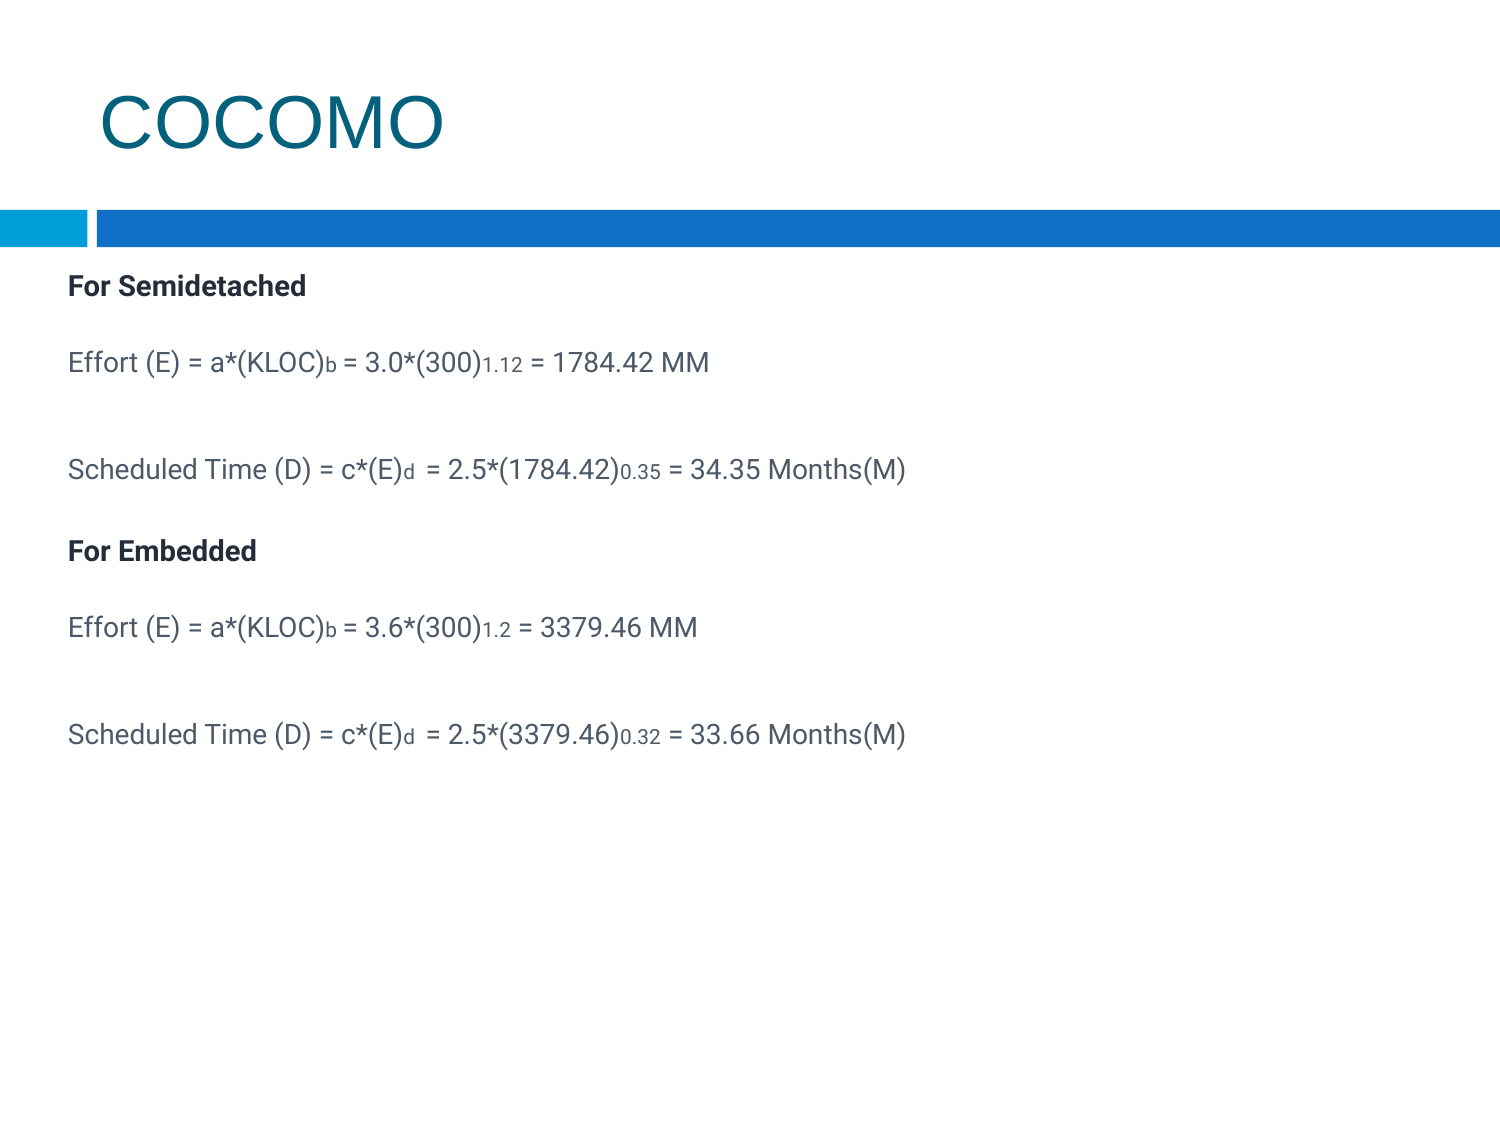

# COCOMO

For Semidetached
Effort (E) = a*(KLOC)b = 3.0*(300)1.12 = 1784.42 MM
Scheduled Time (D) = c*(E)d  = 2.5*(1784.42)0.35 = 34.35 Months(M)
For Embedded
Effort (E) = a*(KLOC)b = 3.6*(300)1.2 = 3379.46 MM
Scheduled Time (D) = c*(E)d  = 2.5*(3379.46)0.32 = 33.66 Months(M)